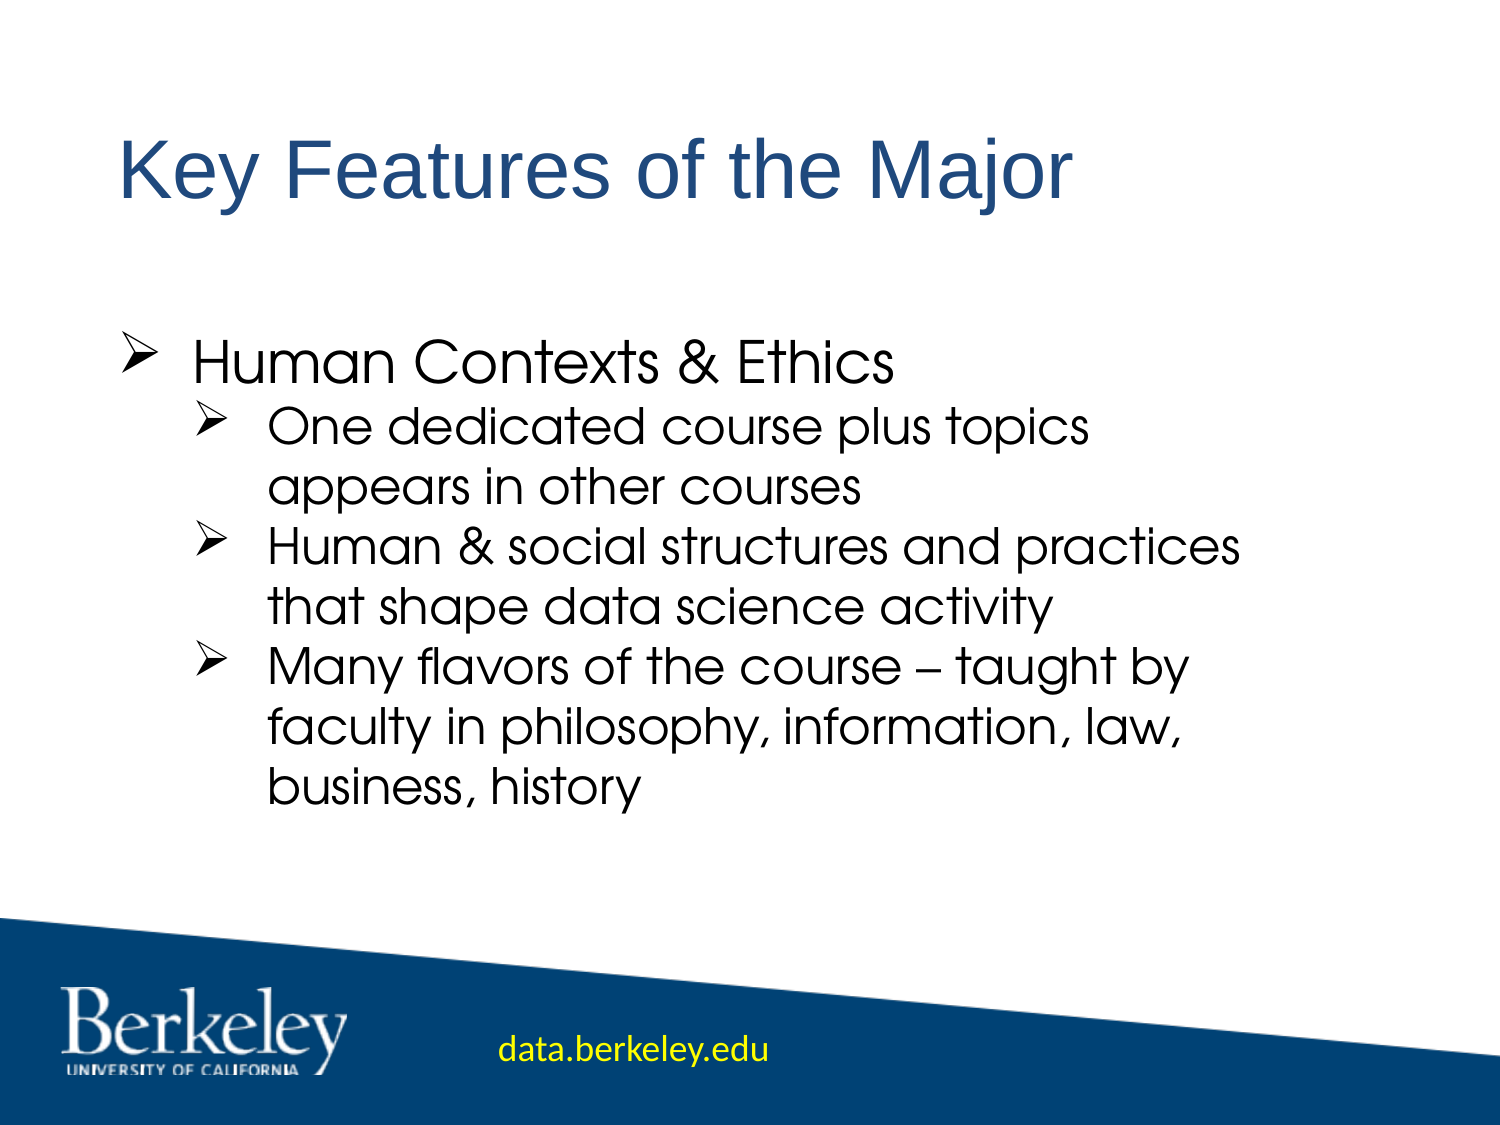

# Key Features of the Major
Human Contexts & Ethics
One dedicated course plus topics appears in other courses
Human & social structures and practices that shape data science activity
Many flavors of the course – taught by faculty in philosophy, information, law, business, history

data.berkeley.edu